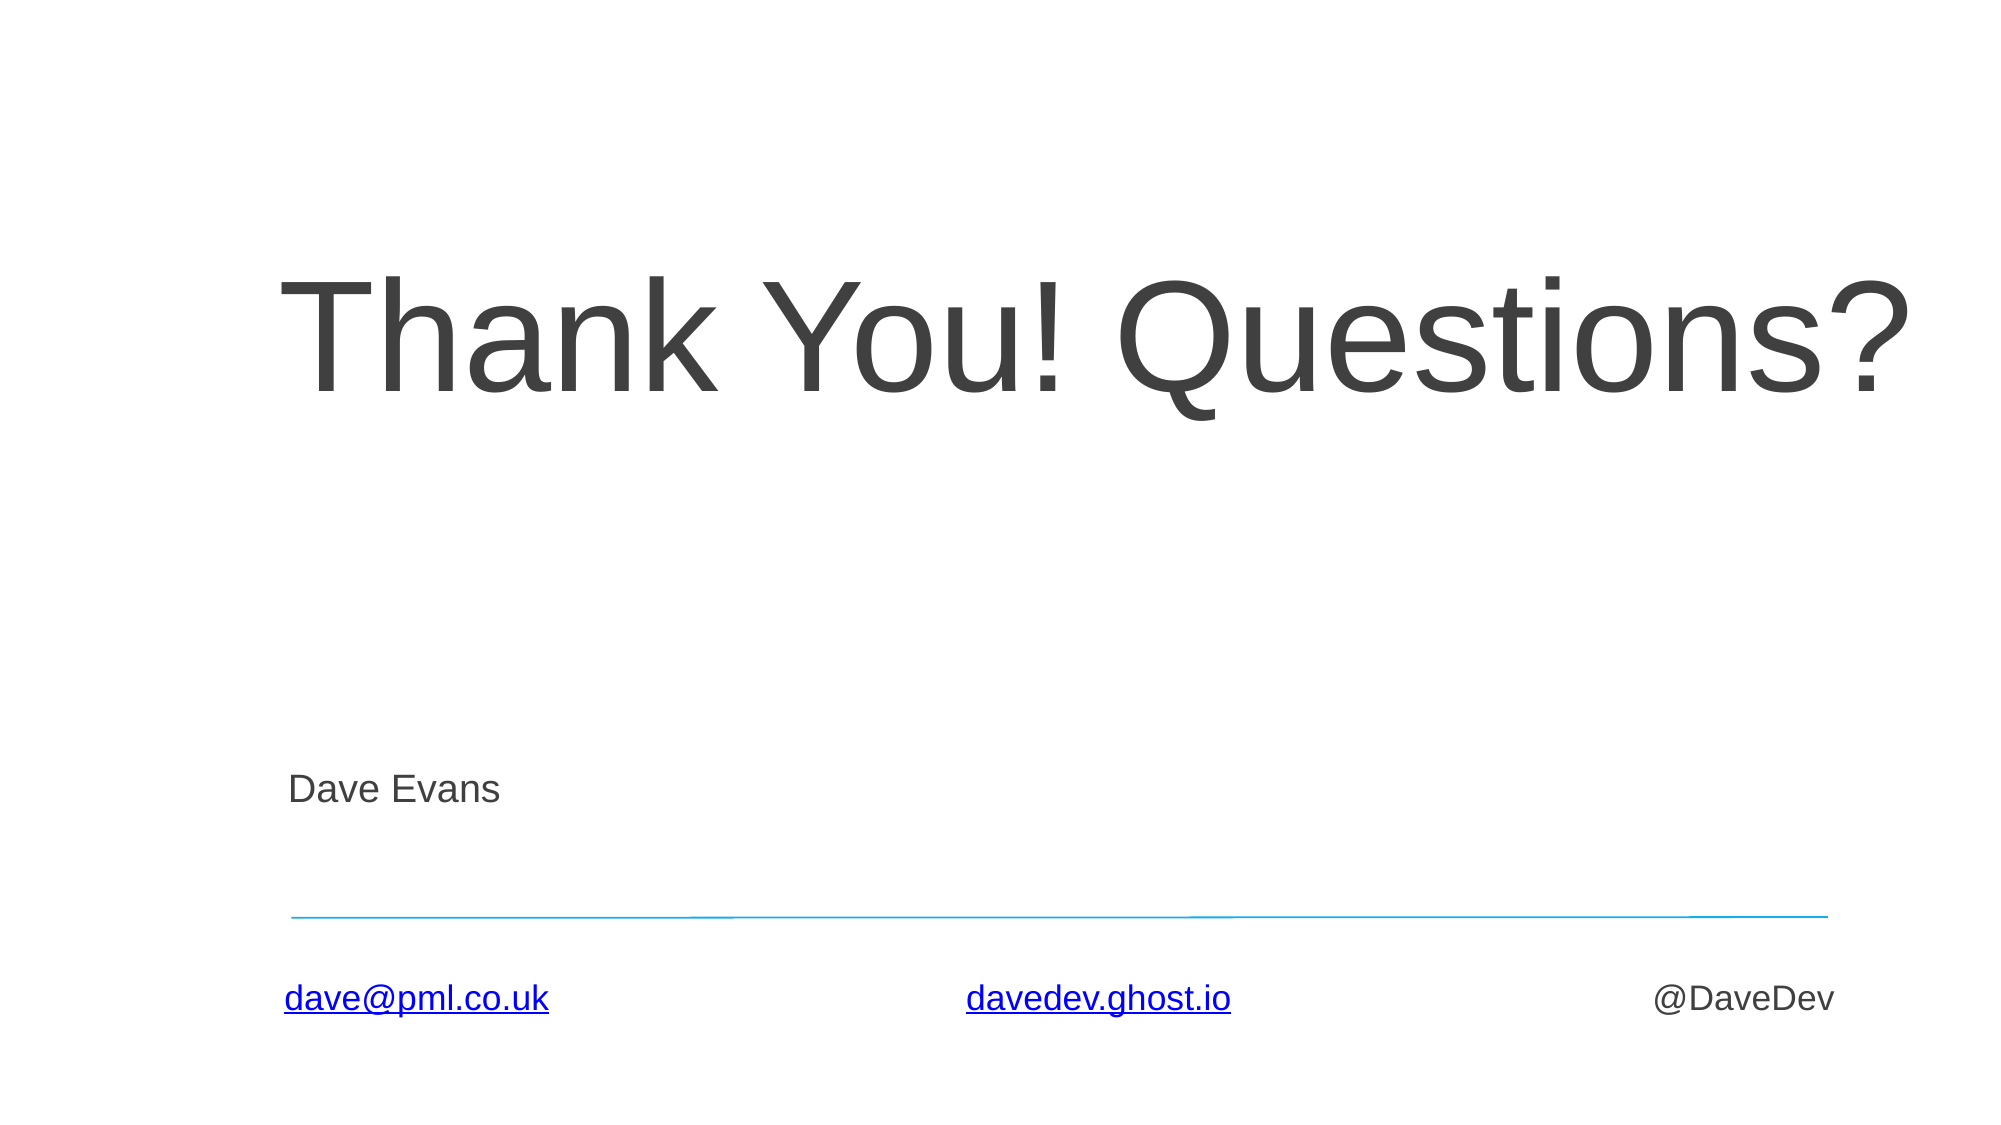

Thank You! Questions?
Dave Evans

dave@pml.co.uk
davedev.ghost.io
@DaveDev